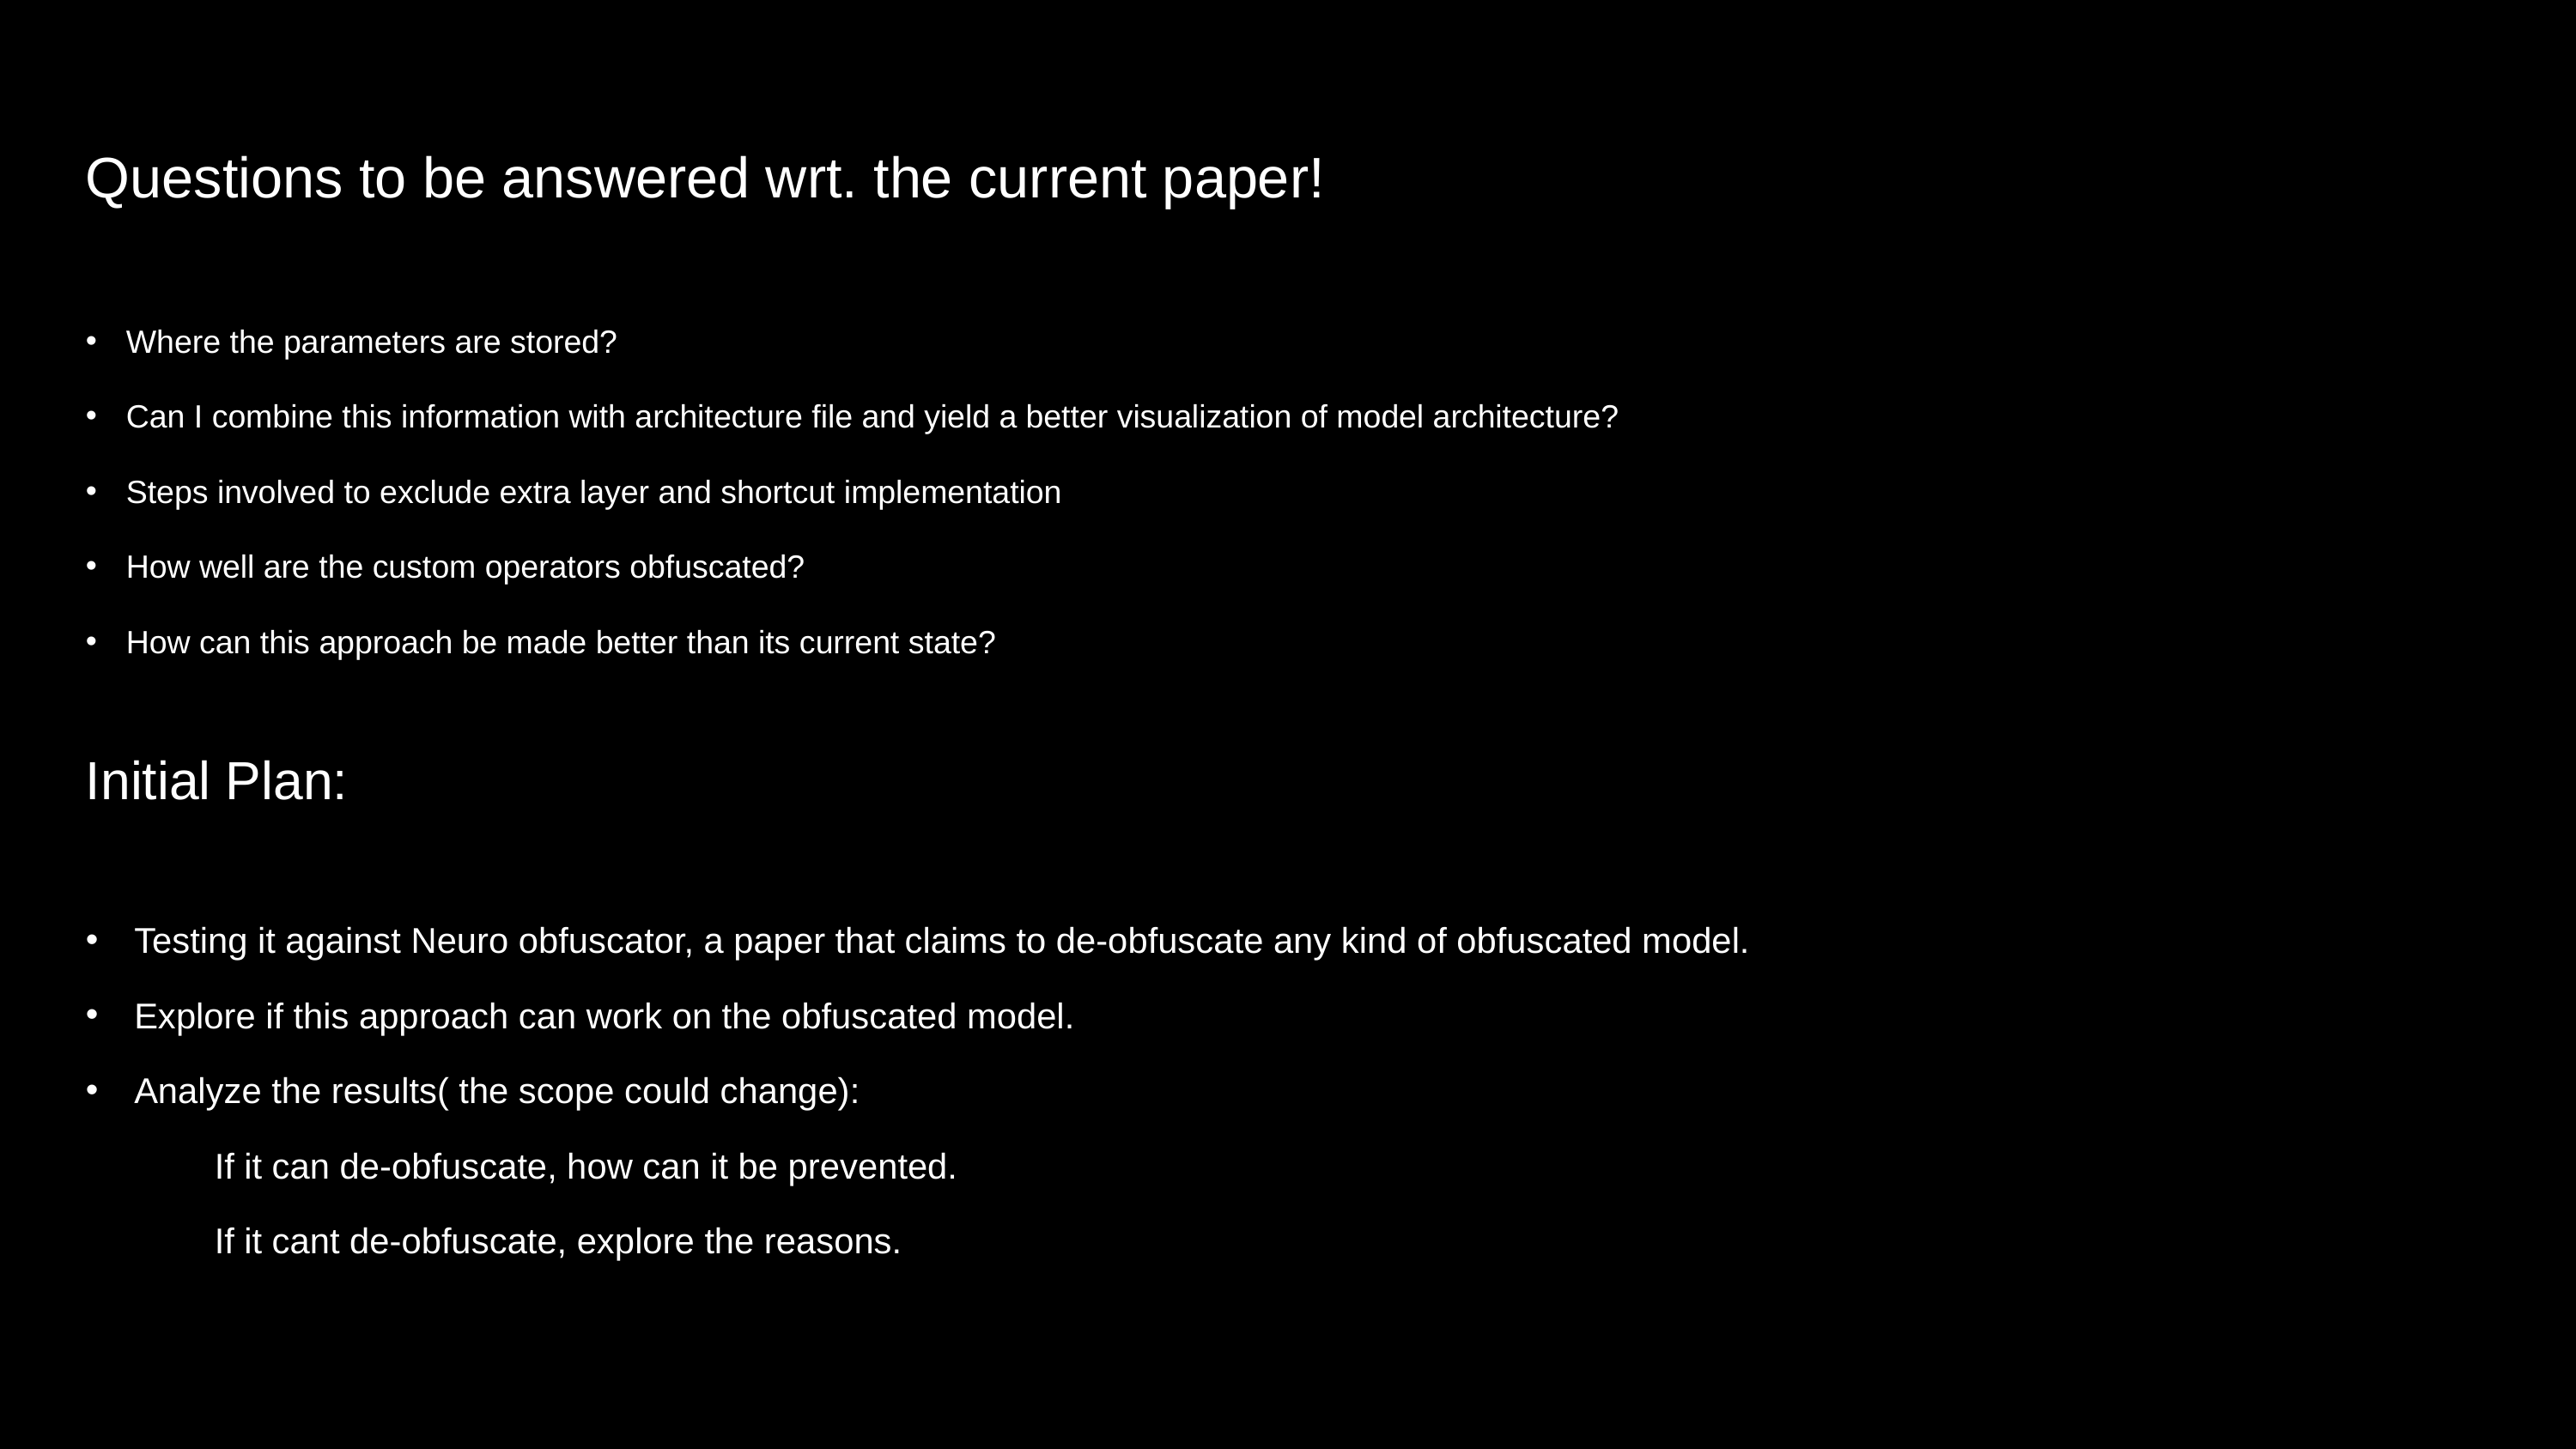

Questions to be answered wrt. the current paper!

Where the parameters are stored?
Can I combine this information with architecture file and yield a better visualization of model architecture?
Steps involved to exclude extra layer and shortcut implementation
How well are the custom operators obfuscated?
How can this approach be made better than its current state?

Initial Plan:

Testing it against Neuro obfuscator, a paper that claims to de-obfuscate any kind of obfuscated model.
Explore if this approach can work on the obfuscated model.
Analyze the results( the scope could change):
	If it can de-obfuscate, how can it be prevented.
	If it cant de-obfuscate, explore the reasons.